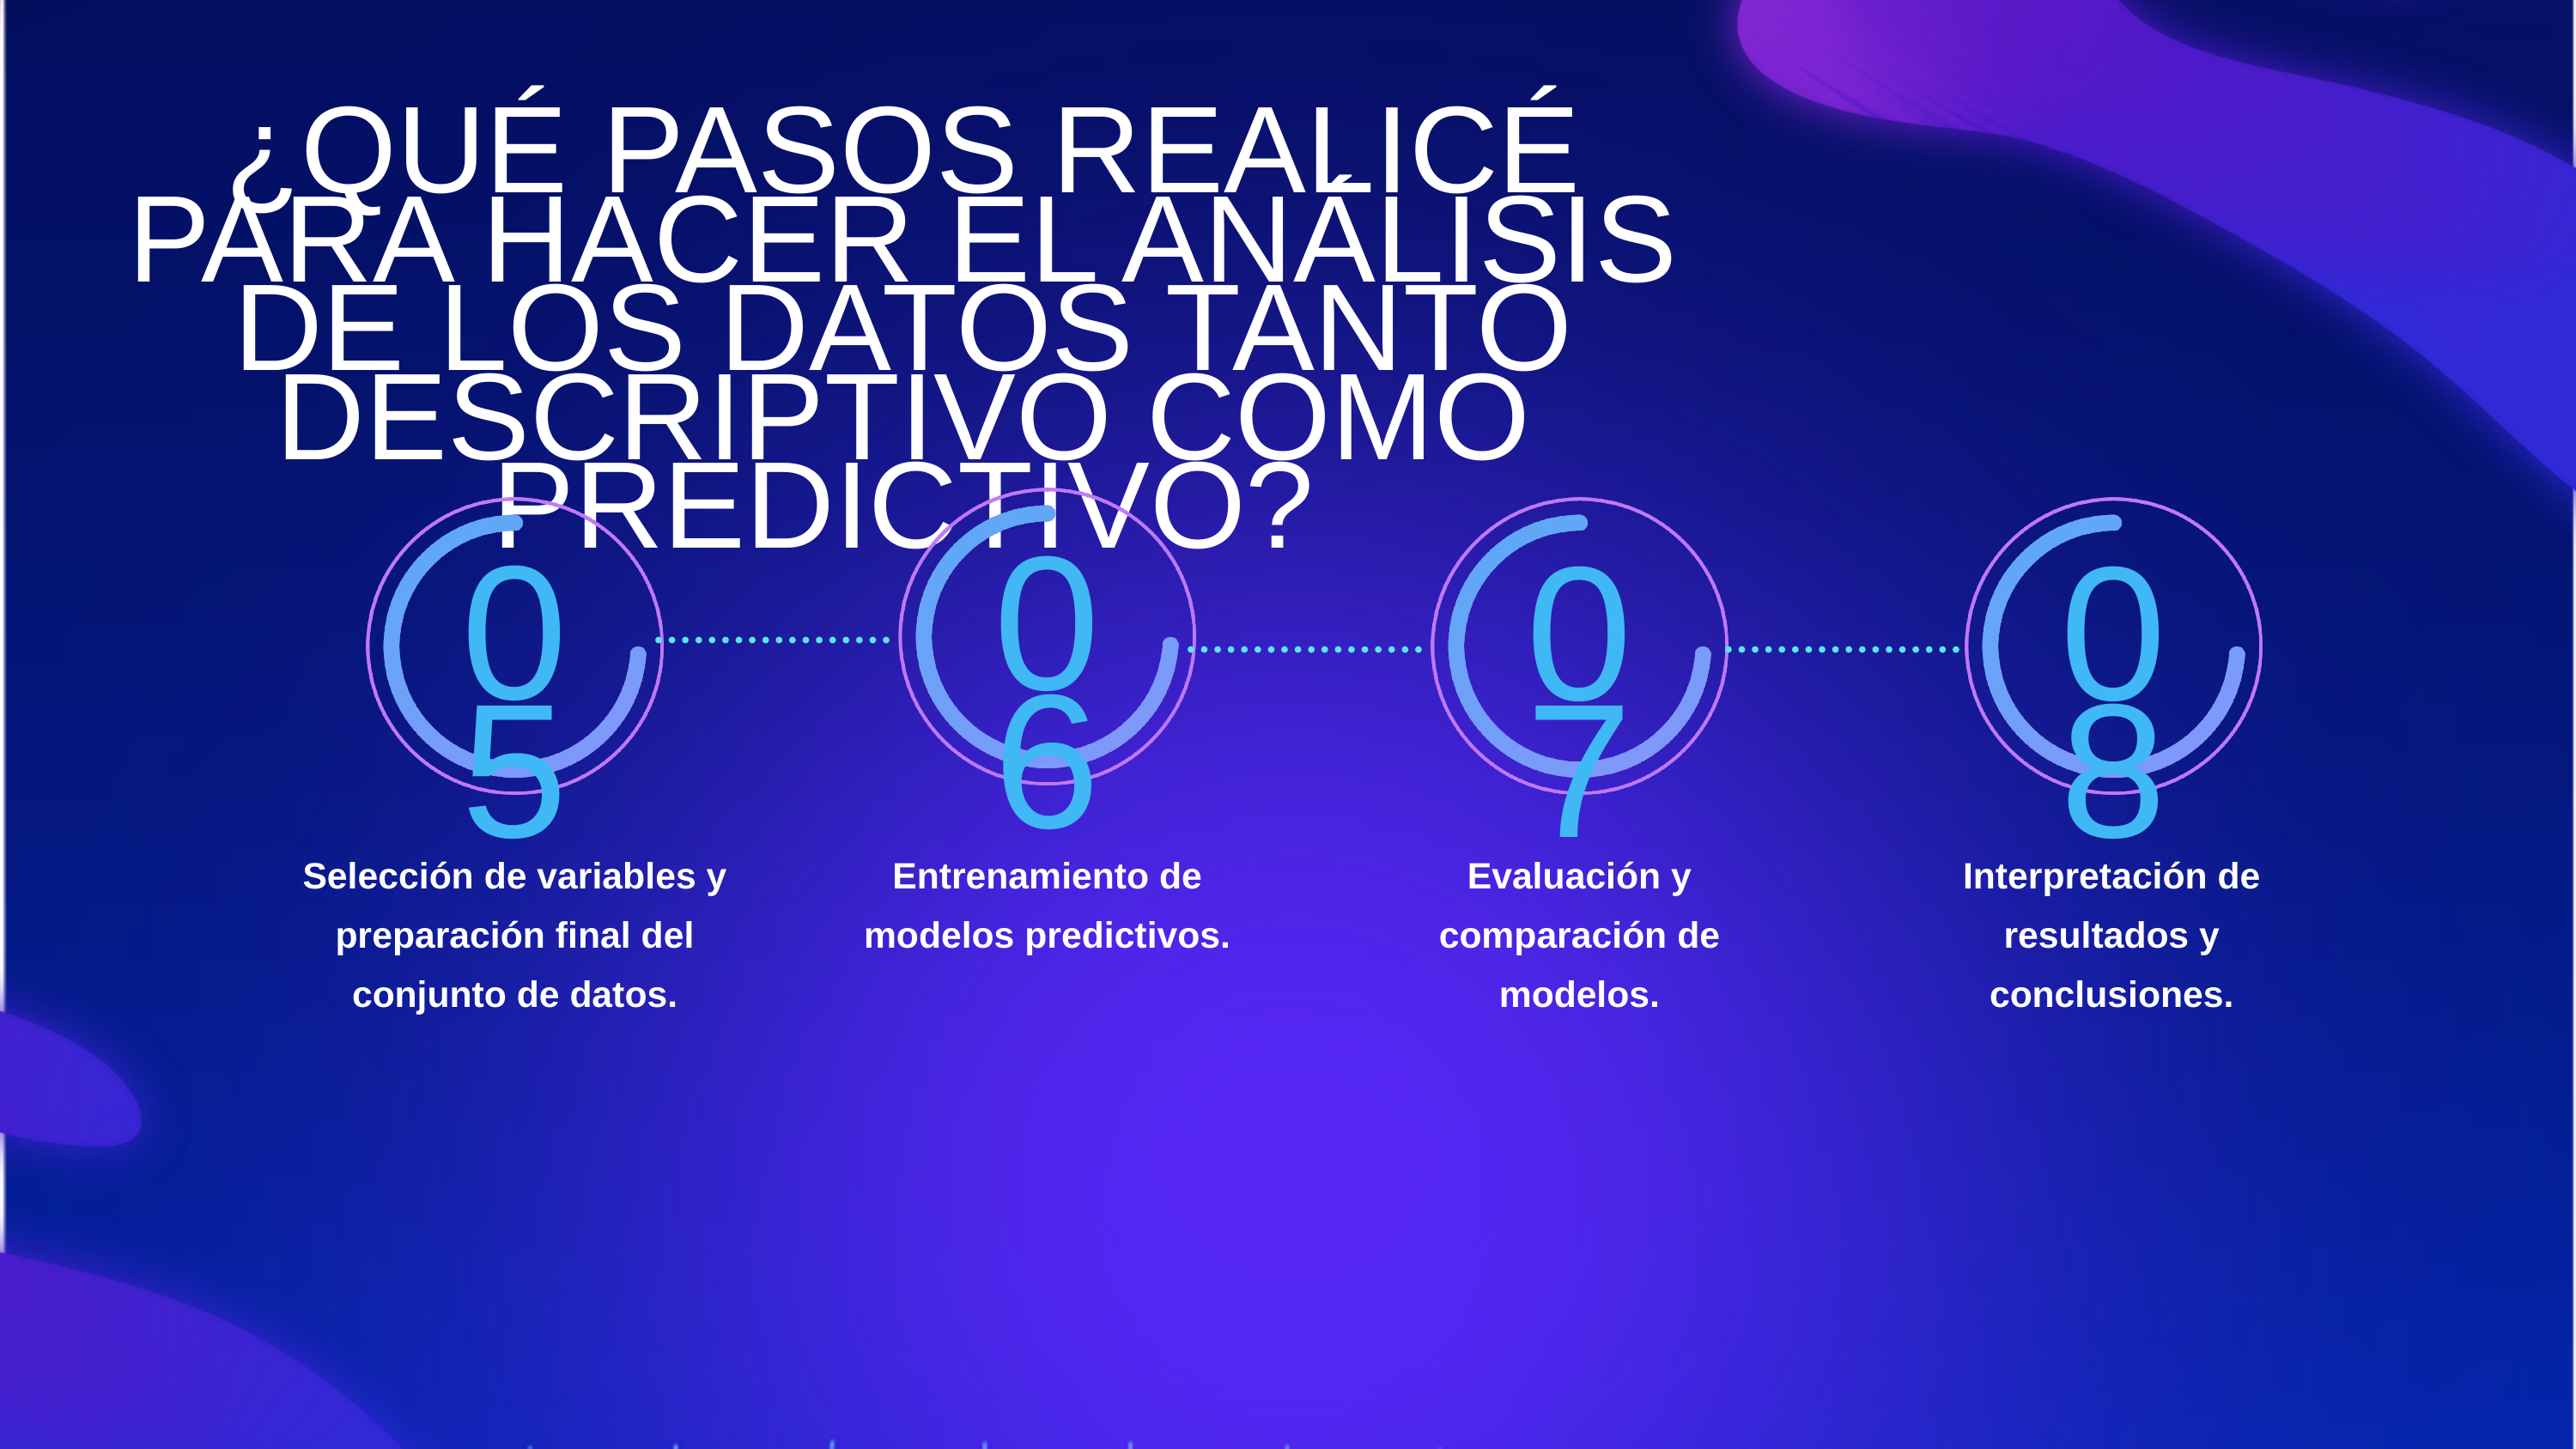

¿QUÉ PASOS REALICÉ PARA HACER EL ANÁLISIS DE LOS DATOS TANTO DESCRIPTIVO COMO PREDICTIVO?

06
05
07
08

Selección de variables y preparación final del conjunto de datos.
Entrenamiento de modelos predictivos.
Evaluación y comparación de modelos.
Interpretación de resultados y conclusiones.